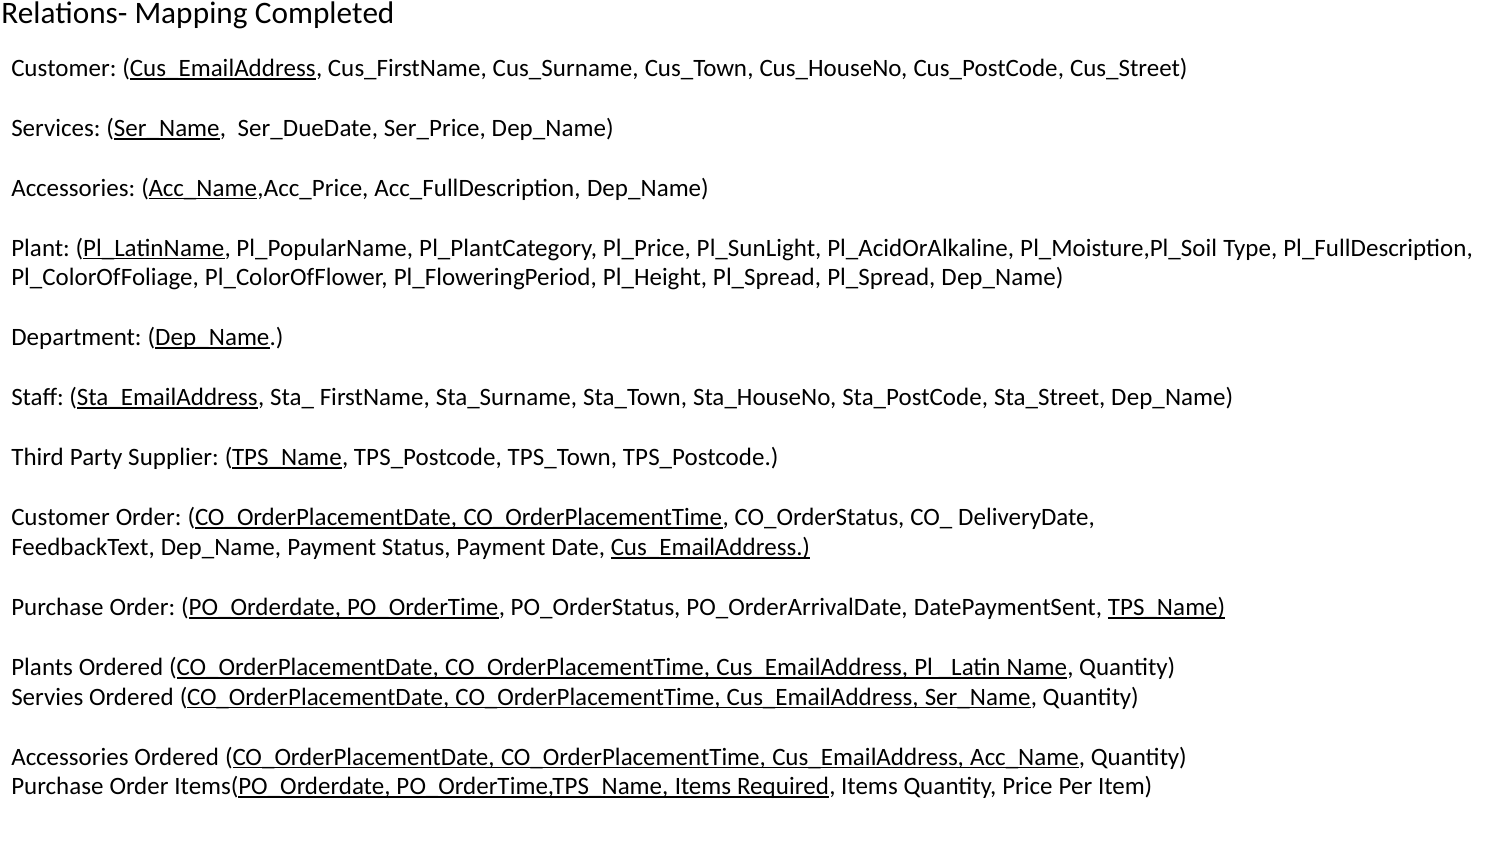

# Relations- Mapping Completed
Customer: (Cus_EmailAddress, Cus_FirstName, Cus_Surname, Cus_Town, Cus_HouseNo, Cus_PostCode, Cus_Street)

Services: (Ser_Name,  Ser_DueDate, Ser_Price, Dep_Name)

Accessories: (Acc_Name,Acc_Price, Acc_FullDescription, Dep_Name)

Plant: (Pl_LatinName, Pl_PopularName, Pl_PlantCategory, Pl_Price, Pl_SunLight, Pl_AcidOrAlkaline, Pl_Moisture,Pl_Soil Type, Pl_FullDescription, Pl_ColorOfFoliage, Pl_ColorOfFlower, Pl_FloweringPeriod, Pl_Height, Pl_Spread, Pl_Spread, Dep_Name)

Department: (Dep_Name.)

Staff: (Sta_EmailAddress, Sta_ FirstName, Sta_Surname, Sta_Town, Sta_HouseNo, Sta_PostCode, Sta_Street, Dep_Name)

Third Party Supplier: (TPS_Name, TPS_Postcode, TPS_Town, TPS_Postcode.)

Customer Order: (CO_OrderPlacementDate, CO_OrderPlacementTime, CO_OrderStatus, CO_ DeliveryDate,
FeedbackText, Dep_Name, Payment Status, Payment Date, Cus_EmailAddress.)

Purchase Order: (PO_Orderdate, PO_OrderTime, PO_OrderStatus, PO_OrderArrivalDate, DatePaymentSent, TPS_Name)

Plants Ordered (CO_OrderPlacementDate, CO_OrderPlacementTime, Cus_EmailAddress, Pl _Latin Name, Quantity)
Servies Ordered (CO_OrderPlacementDate, CO_OrderPlacementTime, Cus_EmailAddress, Ser_Name, Quantity)

Accessories Ordered (CO_OrderPlacementDate, CO_OrderPlacementTime, Cus_EmailAddress, Acc_Name, Quantity)
Purchase Order Items(PO_Orderdate, PO_OrderTime,TPS_Name, Items Required, Items Quantity, Price Per Item)